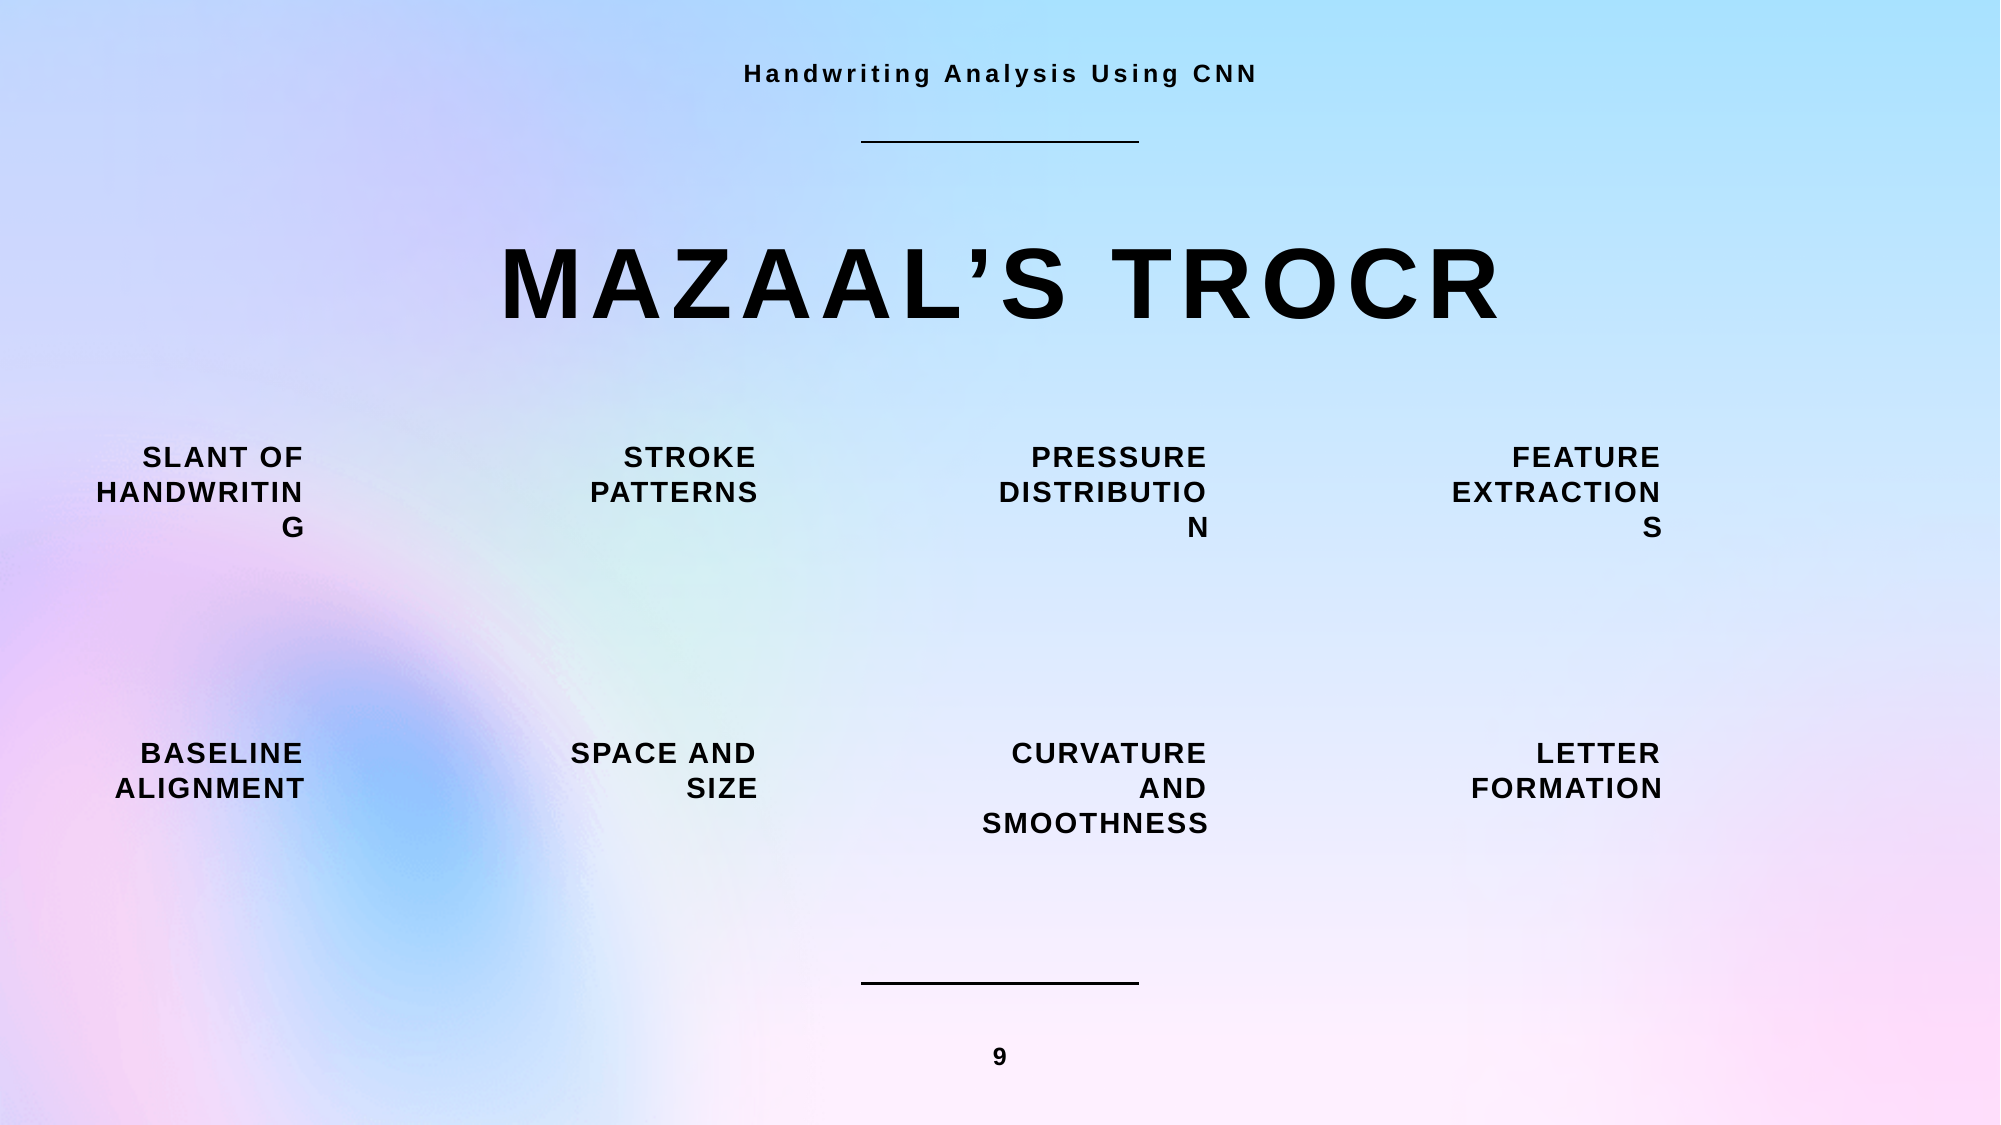

Handwriting Analysis Using CNN
# Mazaal’s trocr

Slant of handwriting
Stroke patterns
Pressure distribution
Feature extractions

Baseline alignment
Space and size
Curvature and smoothness
Letter formation

9